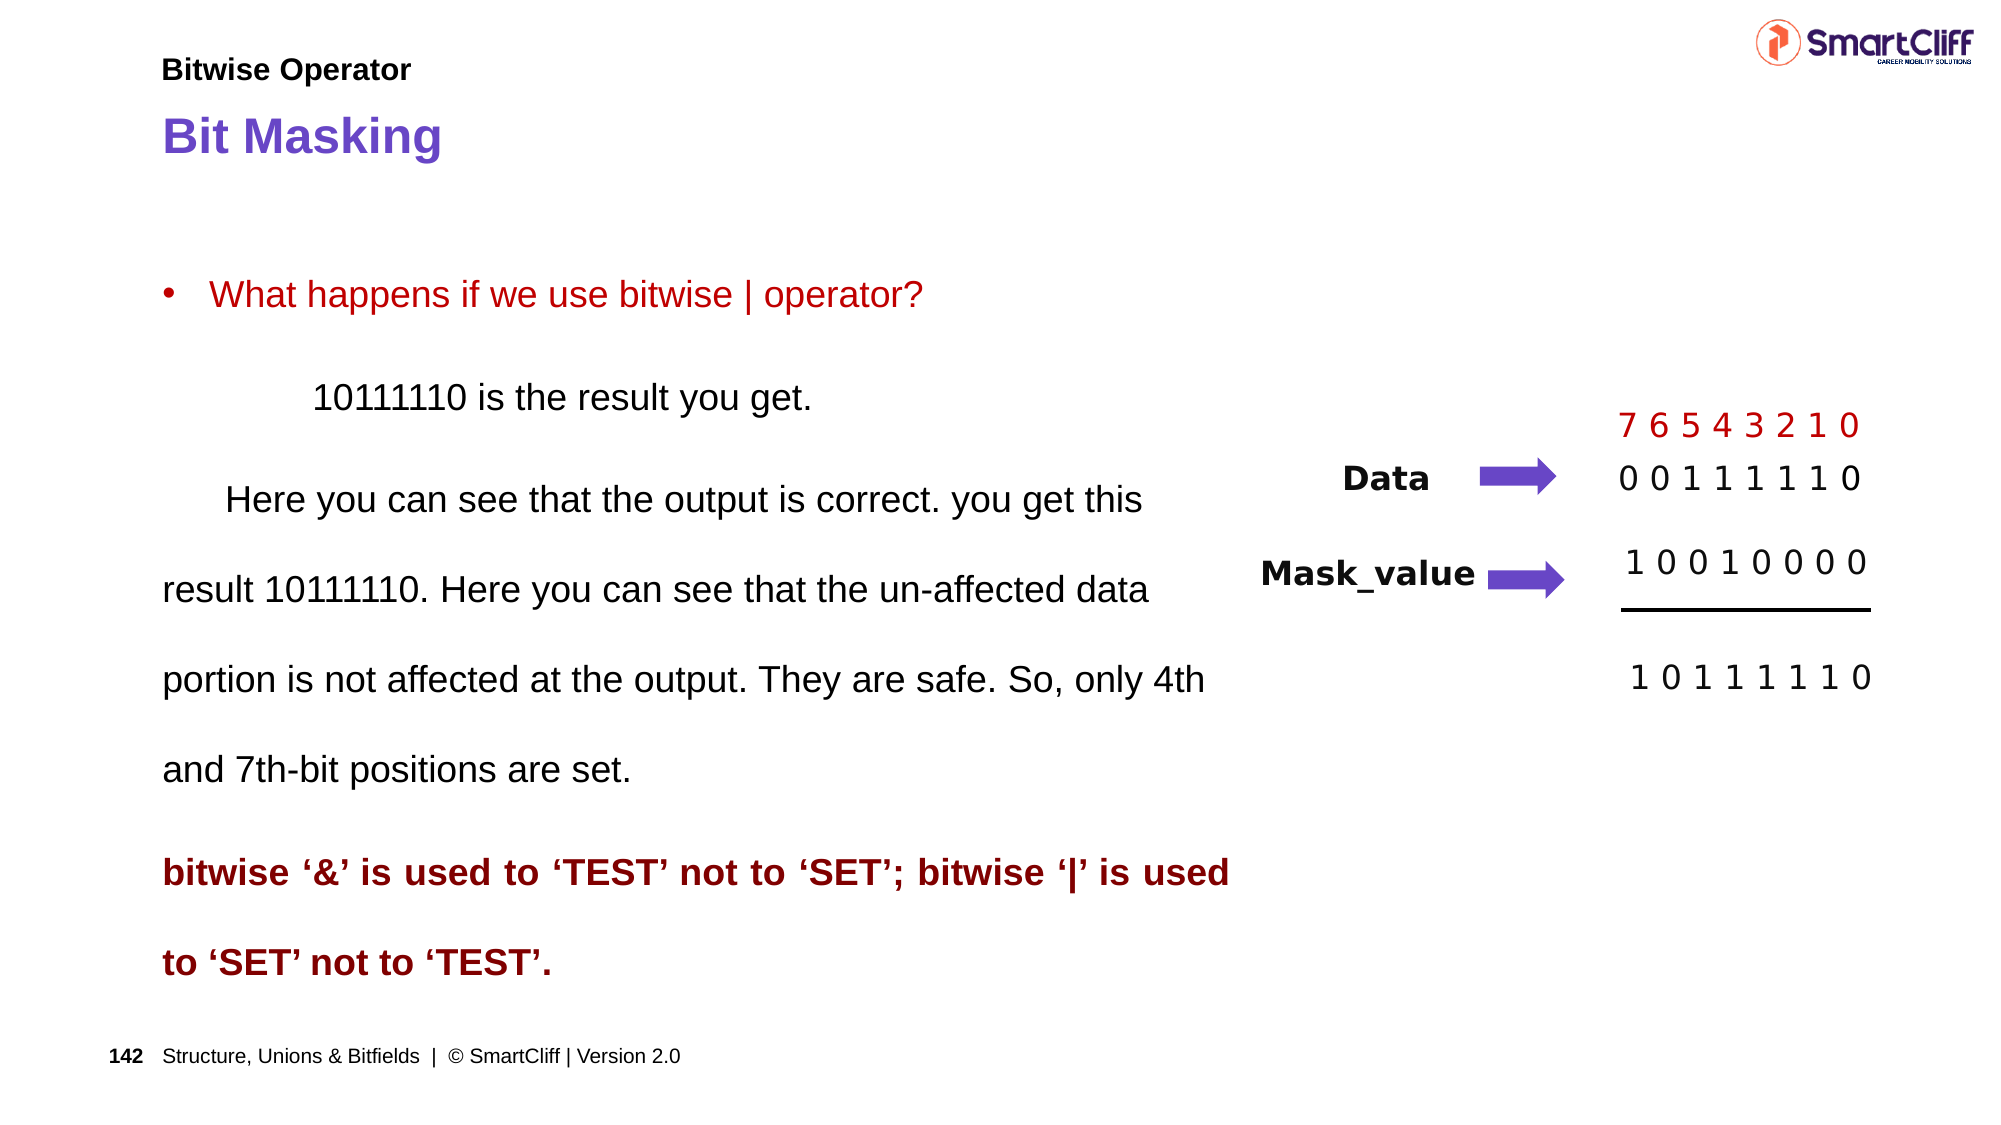

Bitwise Operator
# Bit Masking
What happens if we use bitwise | operator?
	10111110 is the result you get.
      Here you can see that the output is correct. you get this result 10111110. Here you can see that the un-affected data portion is not affected at the output. They are safe. So, only 4th and 7th-bit positions are set.
bitwise ‘&’ is used to ‘TEST’ not to ‘SET’; bitwise ‘|’ is used to ‘SET’ not to ‘TEST’.
7 6 5 4 3 2 1 0
Data
0 0 1 1 1 1 1 0

1 0 0 1 0 0 0 0
Mask_value

1 0 1 1 1 1 1 0
Structure, Unions & Bitfields  |  © SmartCliff | Version 2.0
142